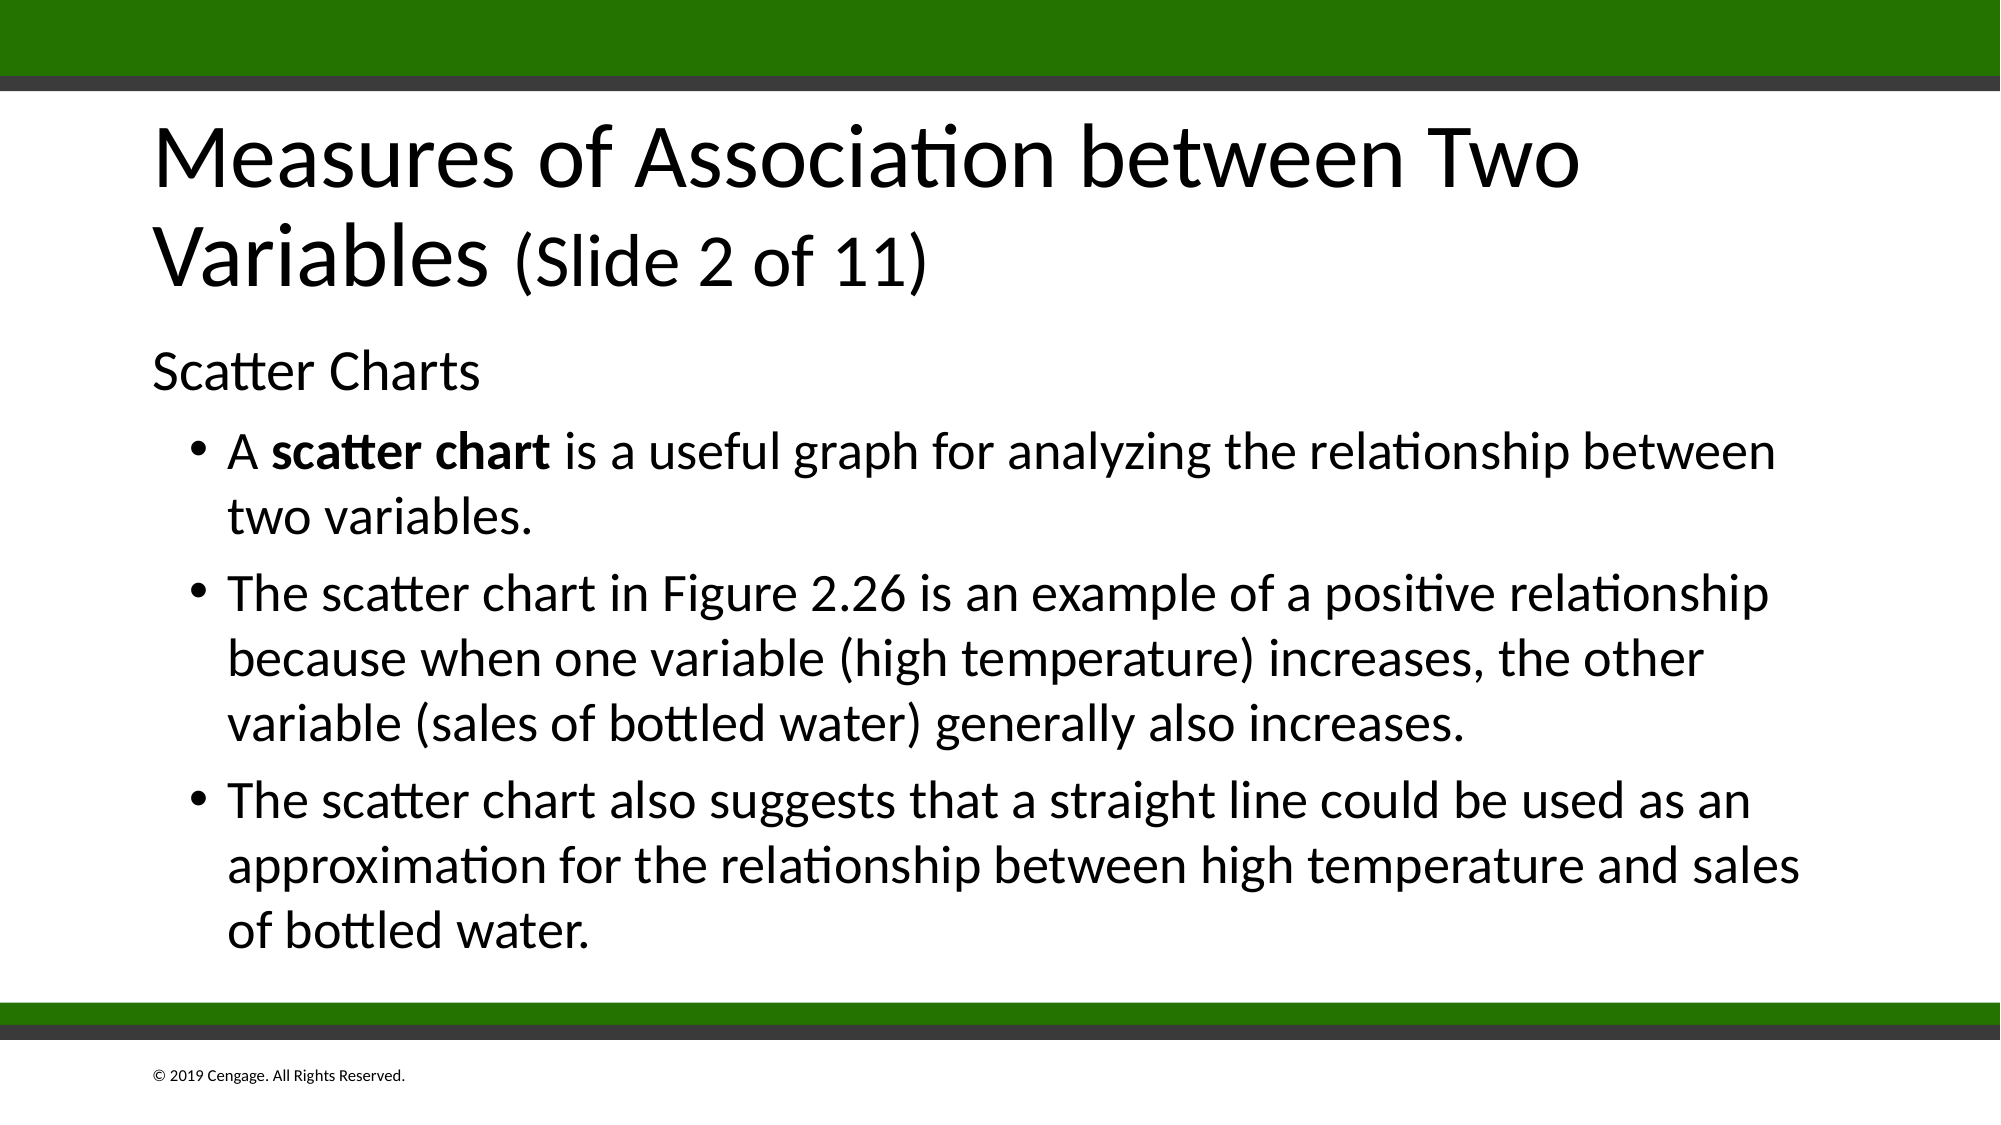

# Measures of Association between Two Variables (Slide 2 of 11)
Scatter Charts
A scatter chart is a useful graph for analyzing the relationship between two variables.
The scatter chart in Figure 2.26 is an example of a positive relationship because when one variable (high temperature) increases, the other variable (sales of bottled water) generally also increases.
The scatter chart also suggests that a straight line could be used as an approximation for the relationship between high temperature and sales of bottled water.